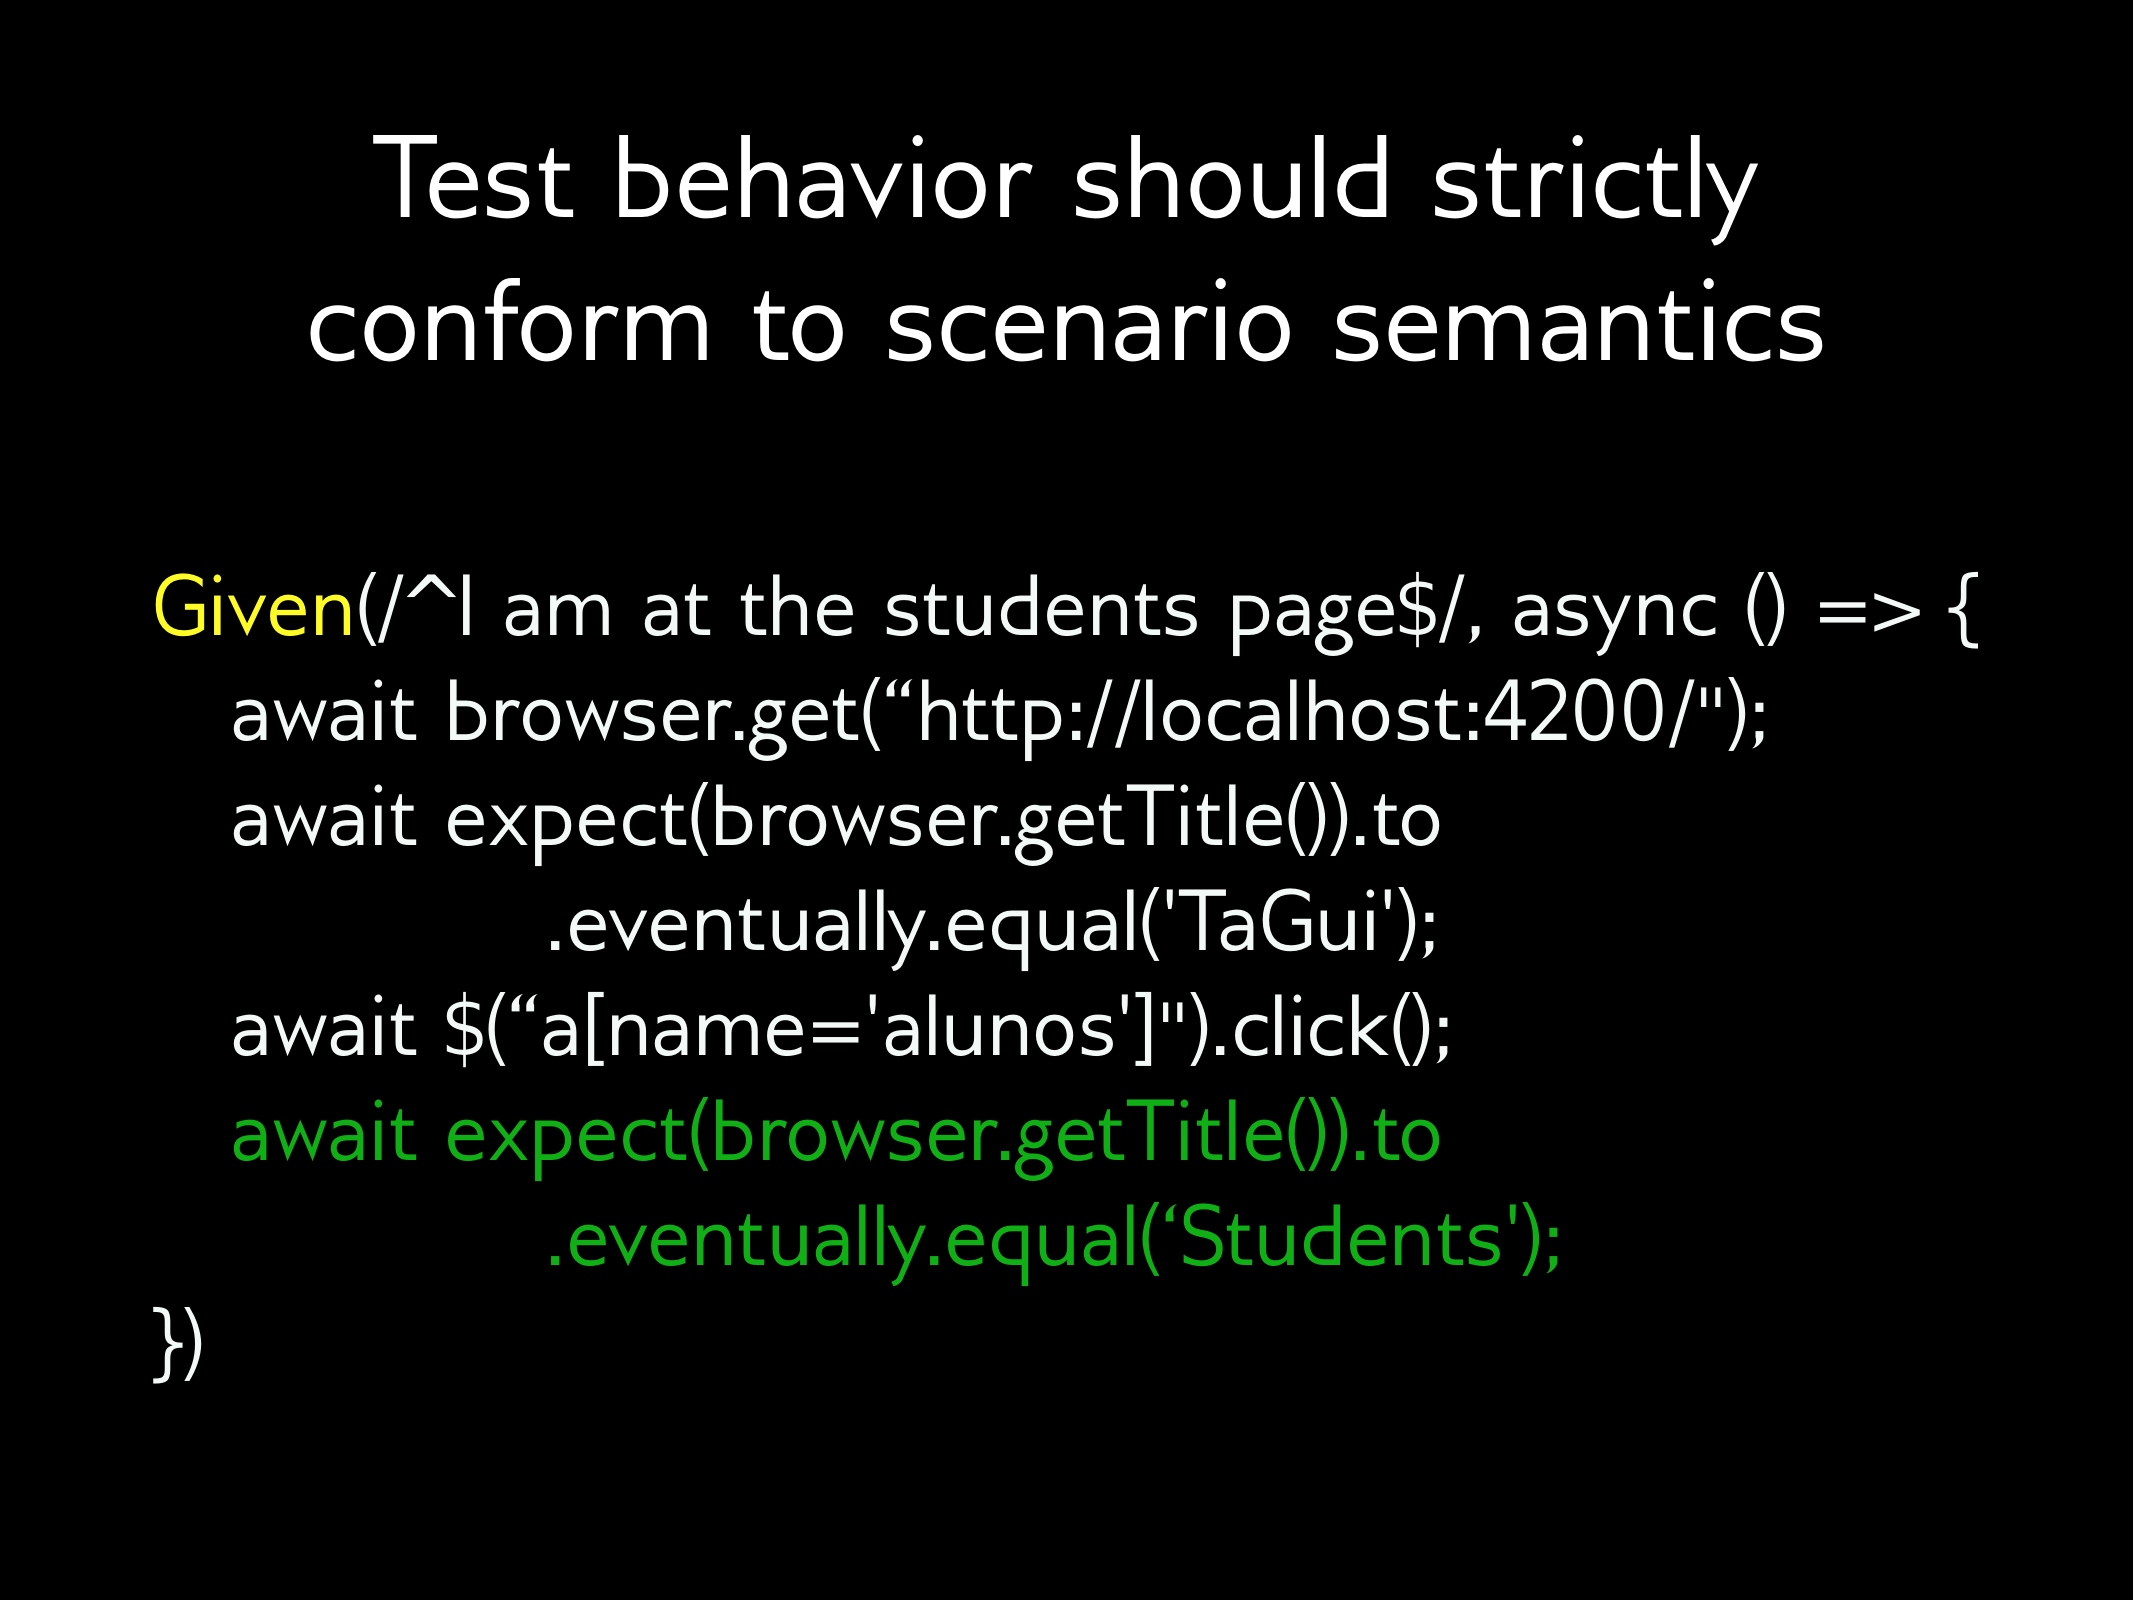

# Test behavior should strictly conform to scenario semantics
Given(/^I am at the students page$/, async () => {
   await browser.get(“http://localhost:4200/");
   await expect(browser.getTitle()).to
               .eventually.equal('TaGui');
   await $(“a[name='alunos']").click();
   await expect(browser.getTitle()).to
               .eventually.equal(‘Students');
})